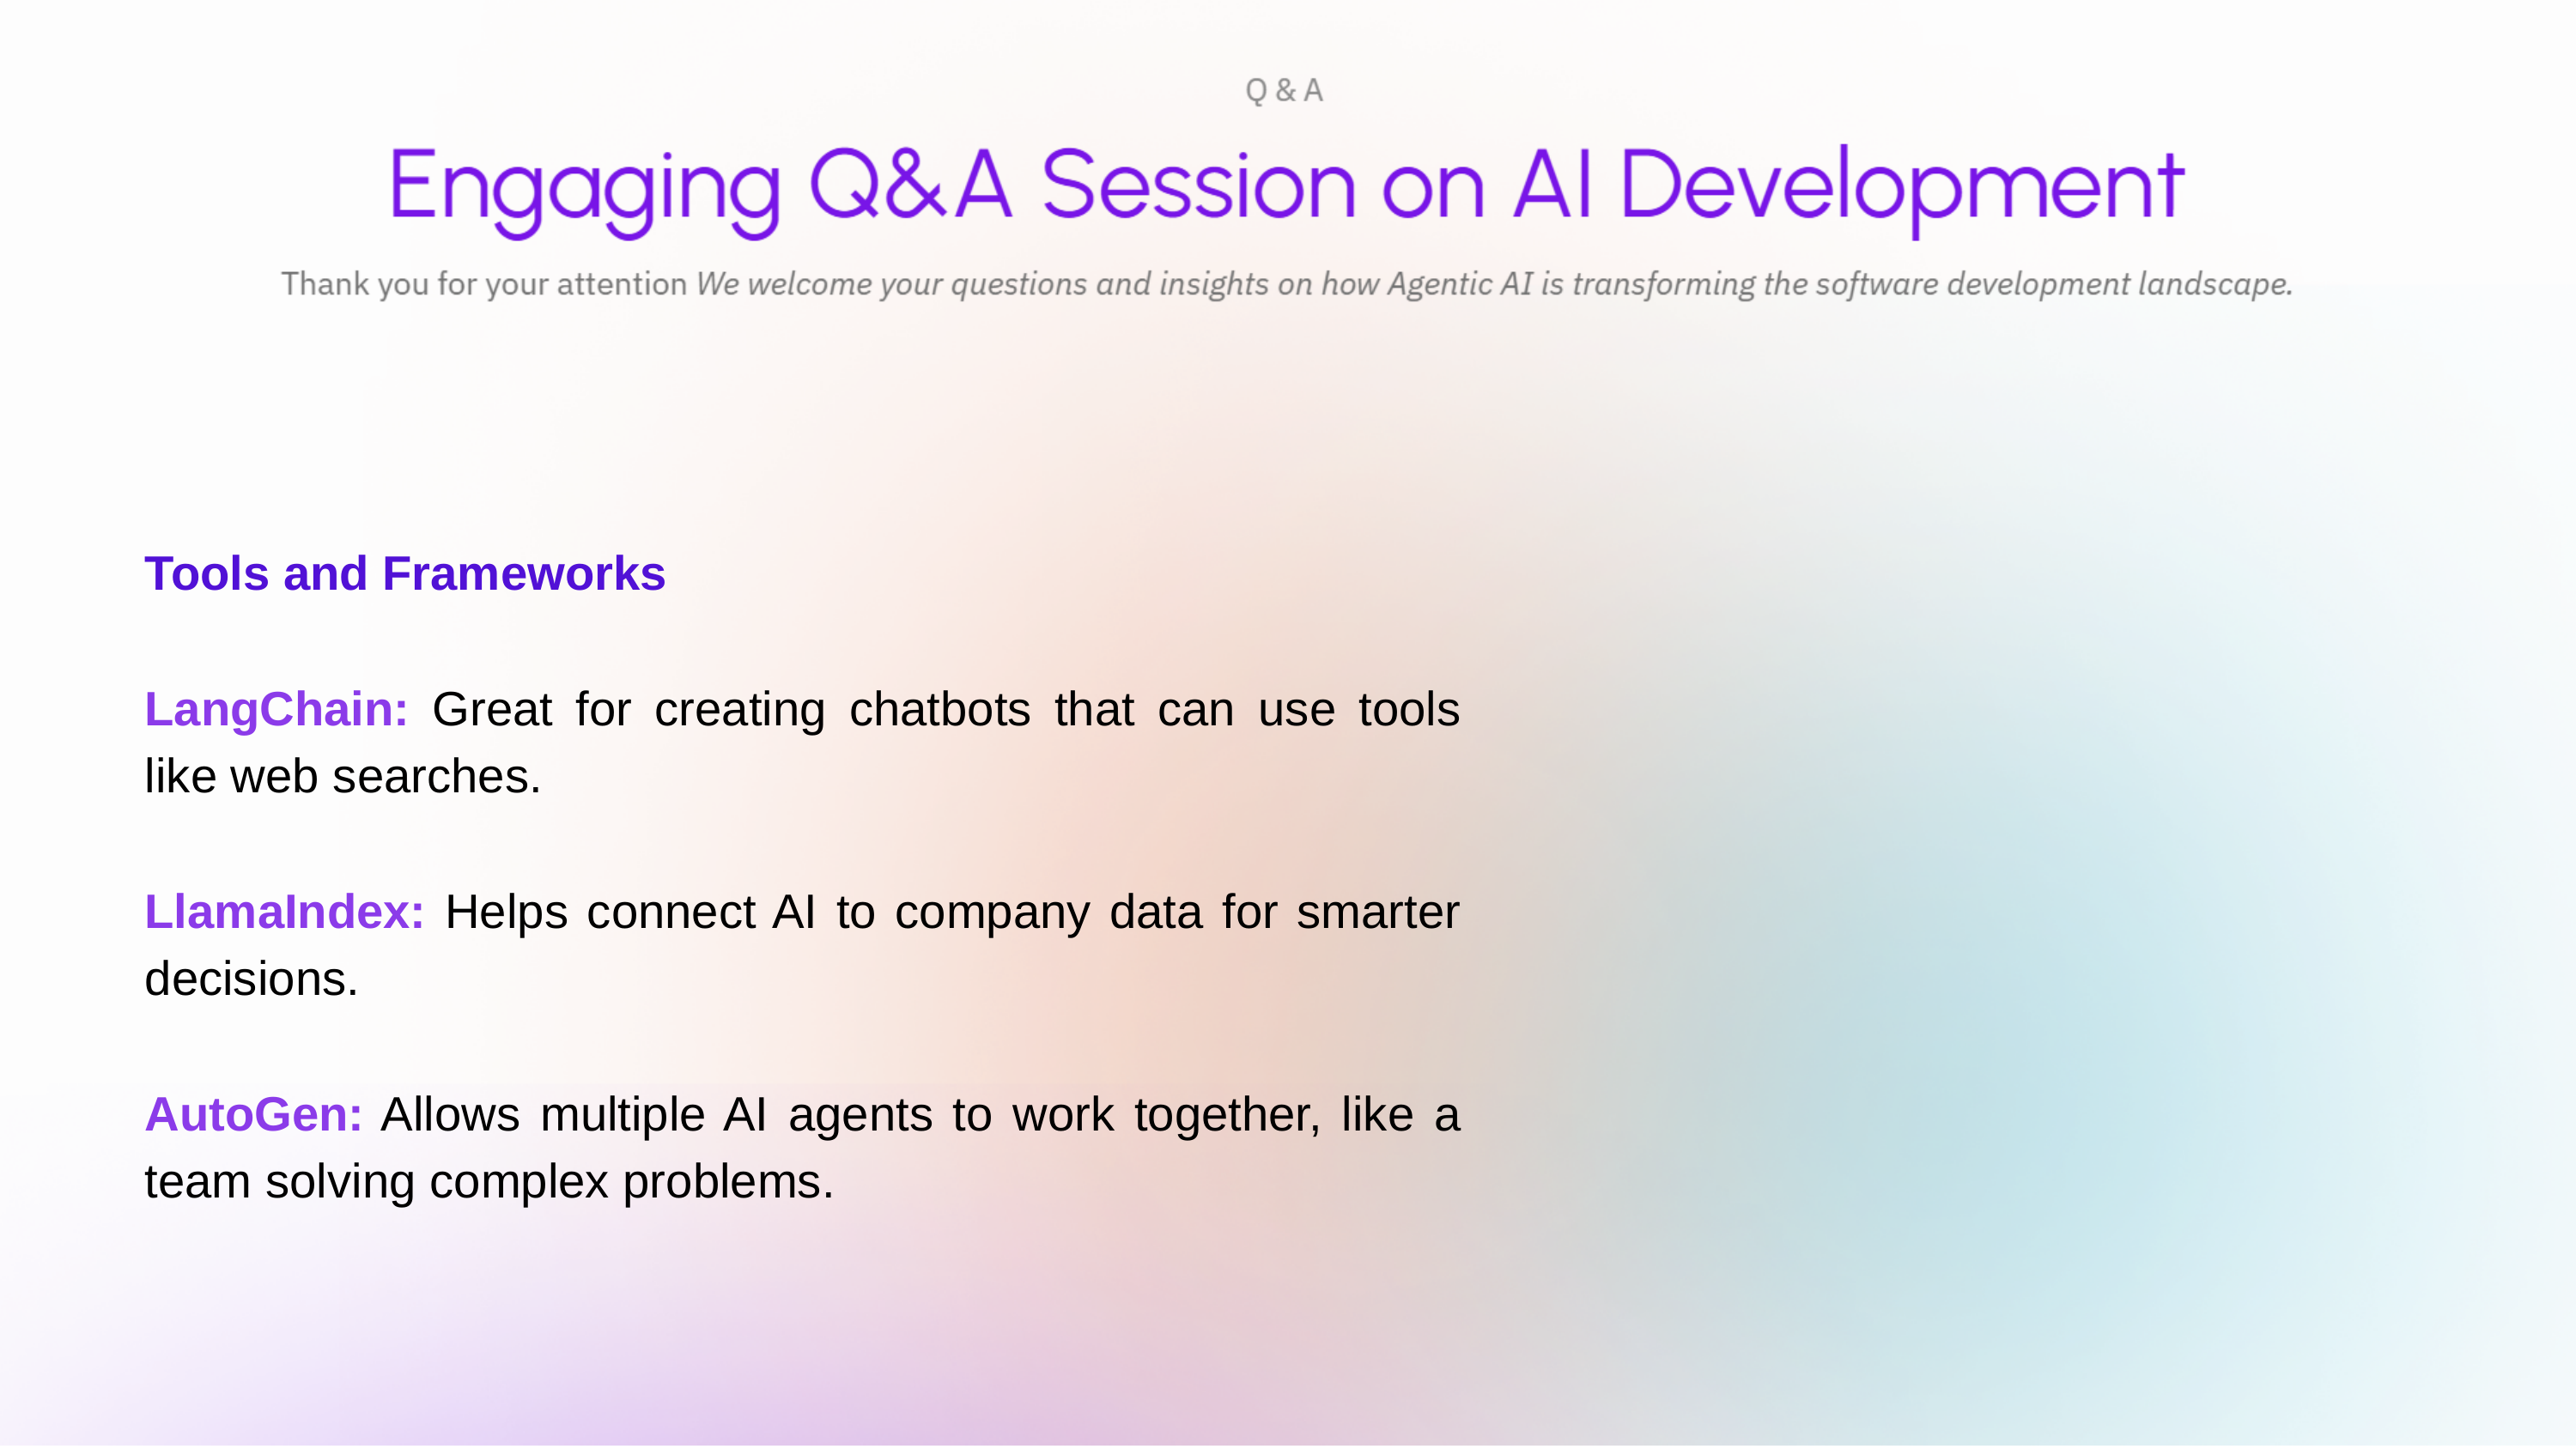

Tools and Frameworks

LangChain: Great for creating chatbots that can use tools like web searches.

LlamaIndex: Helps connect AI to company data for smarter decisions.

AutoGen: Allows multiple AI agents to work together, like a team solving complex problems.